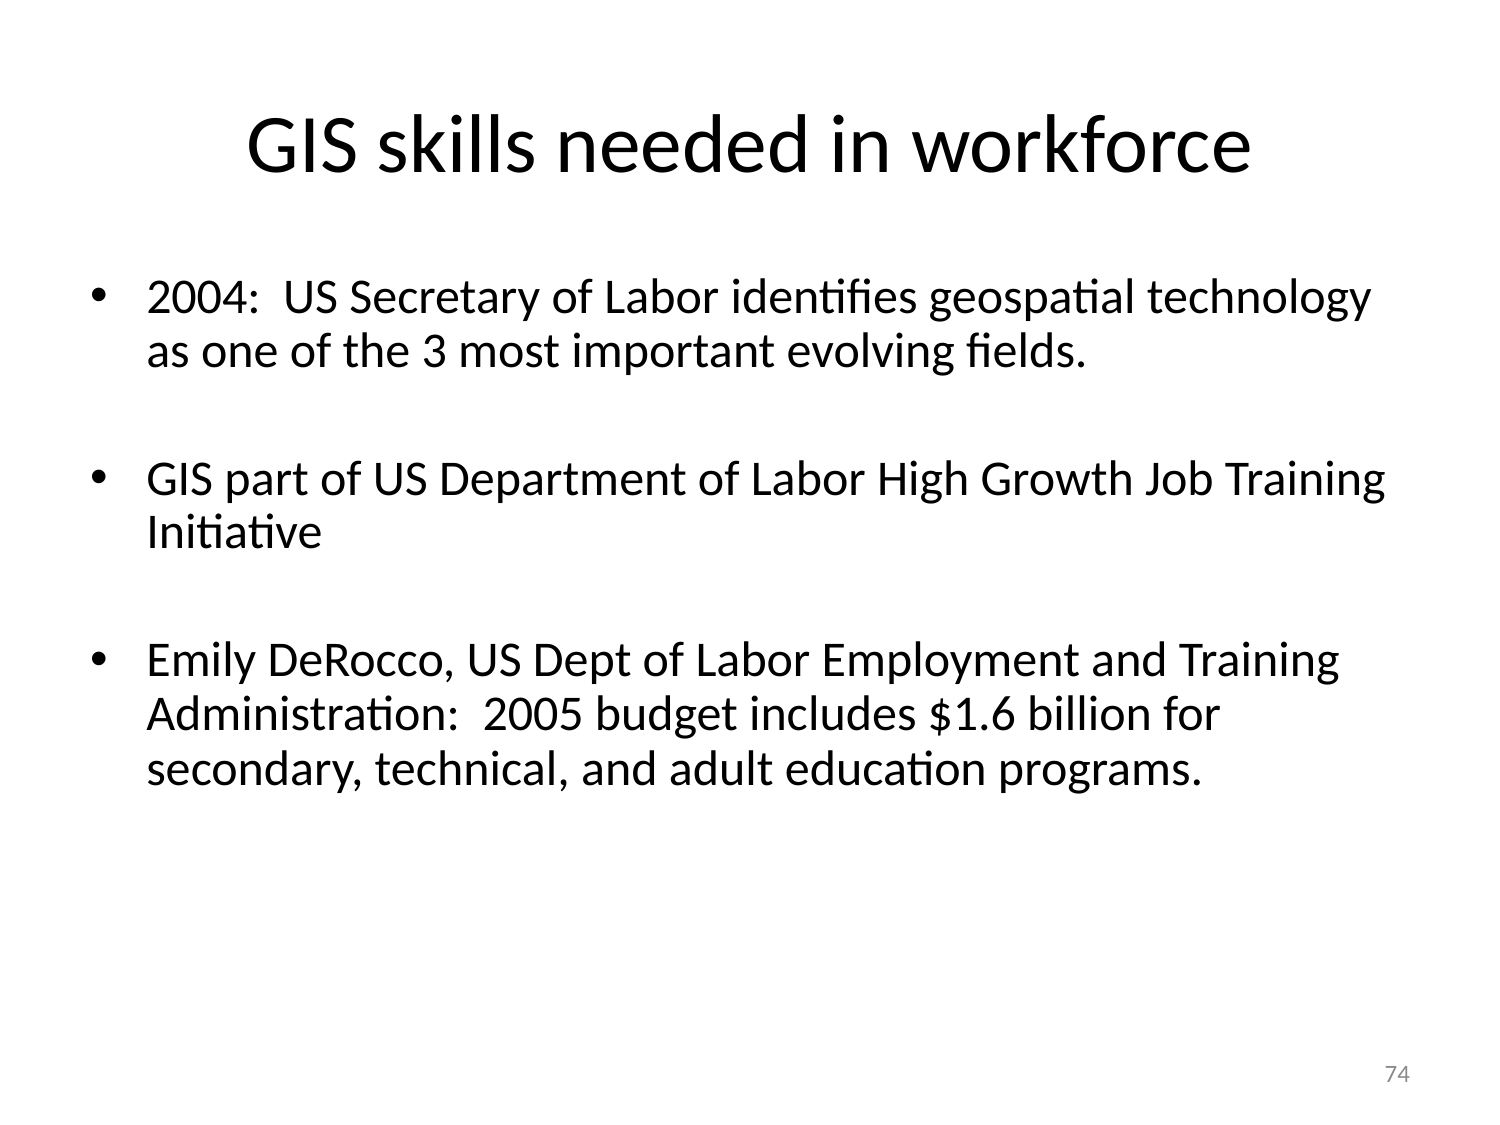

# GIS skills needed in workforce
2004:  US Secretary of Labor identifies geospatial technology as one of the 3 most important evolving fields.

GIS part of US Department of Labor High Growth Job Training Initiative

Emily DeRocco, US Dept of Labor Employment and Training Administration:  2005 budget includes $1.6 billion for secondary, technical, and adult education programs.
74